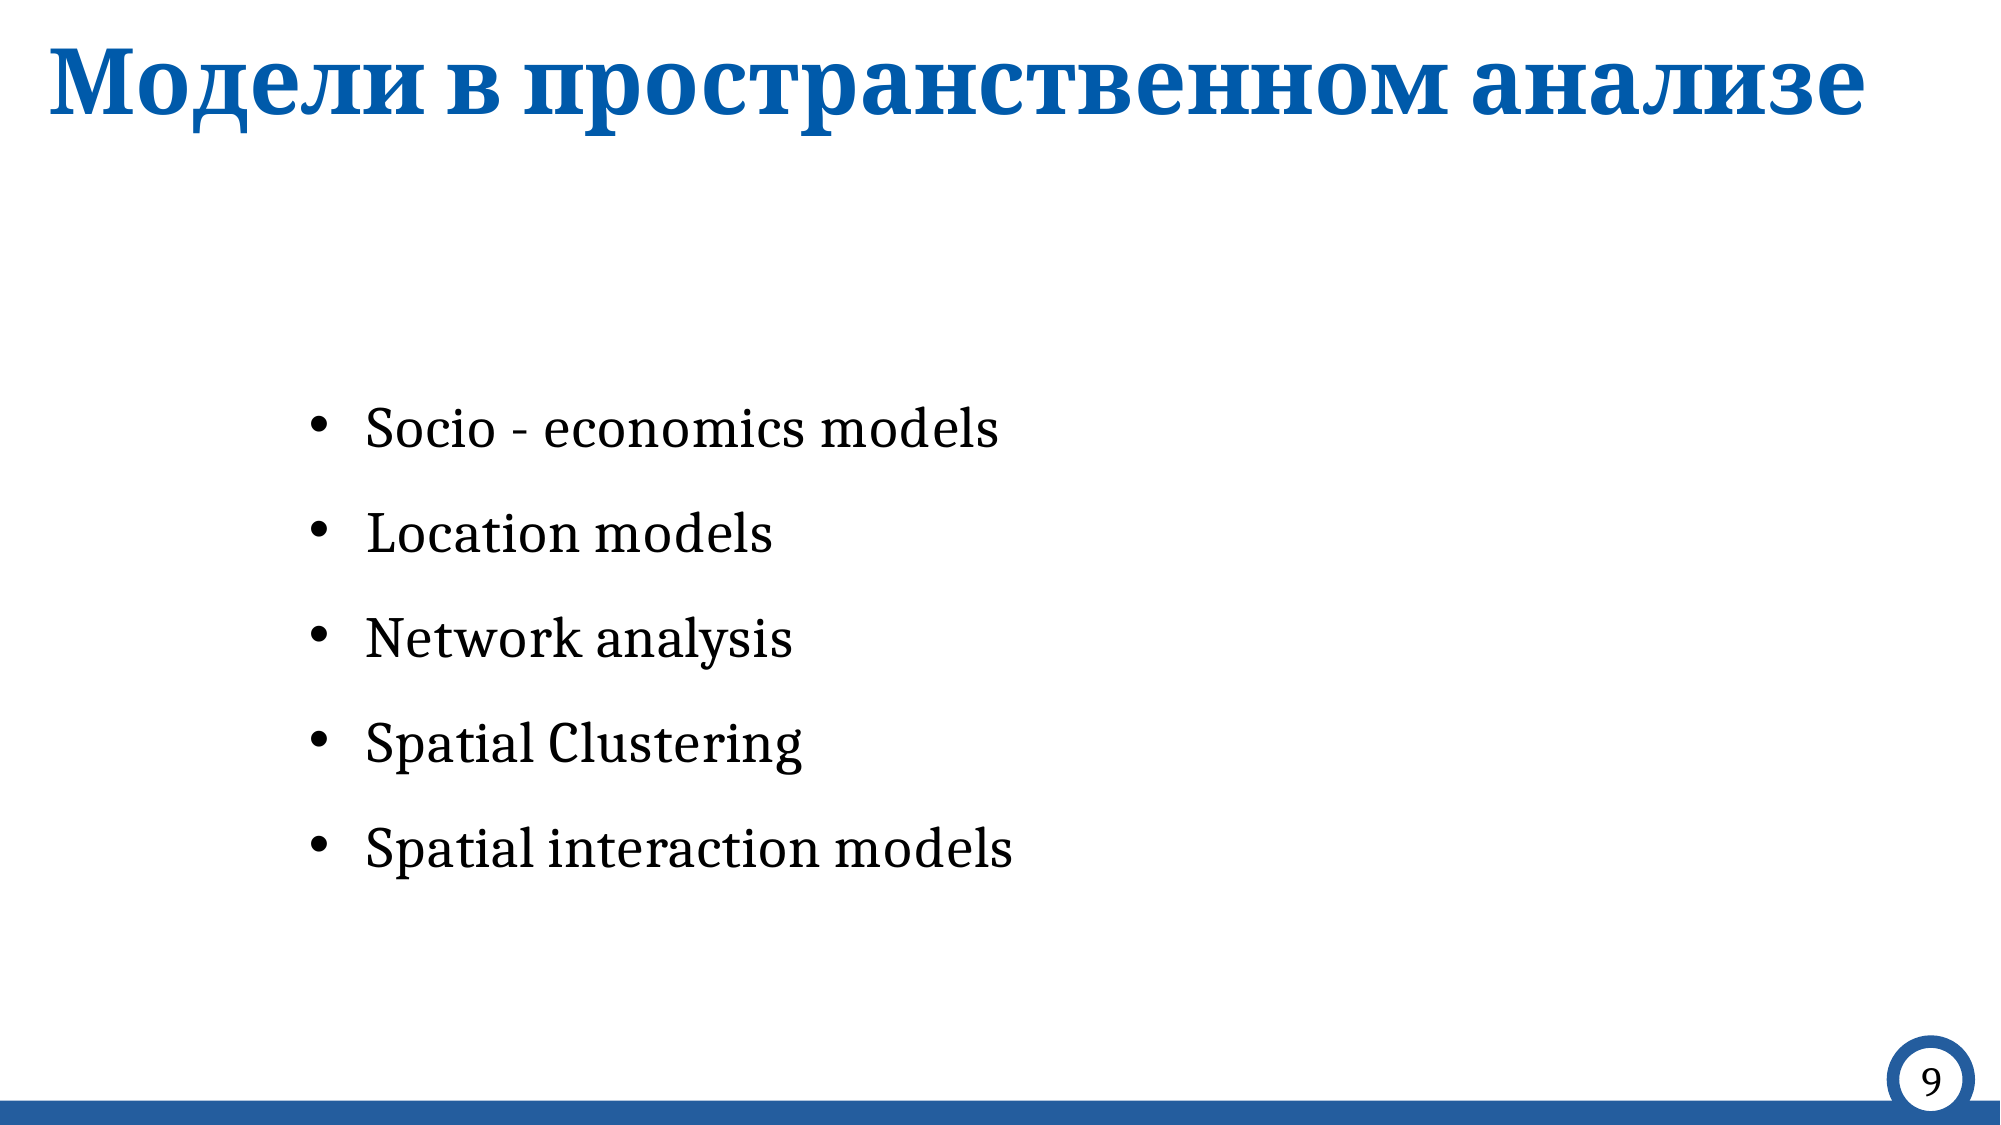

# Модели в пространственном анализе
Socio - economics models
Location models
Network analysis
Spatial Clustering
Spatial interaction models

9